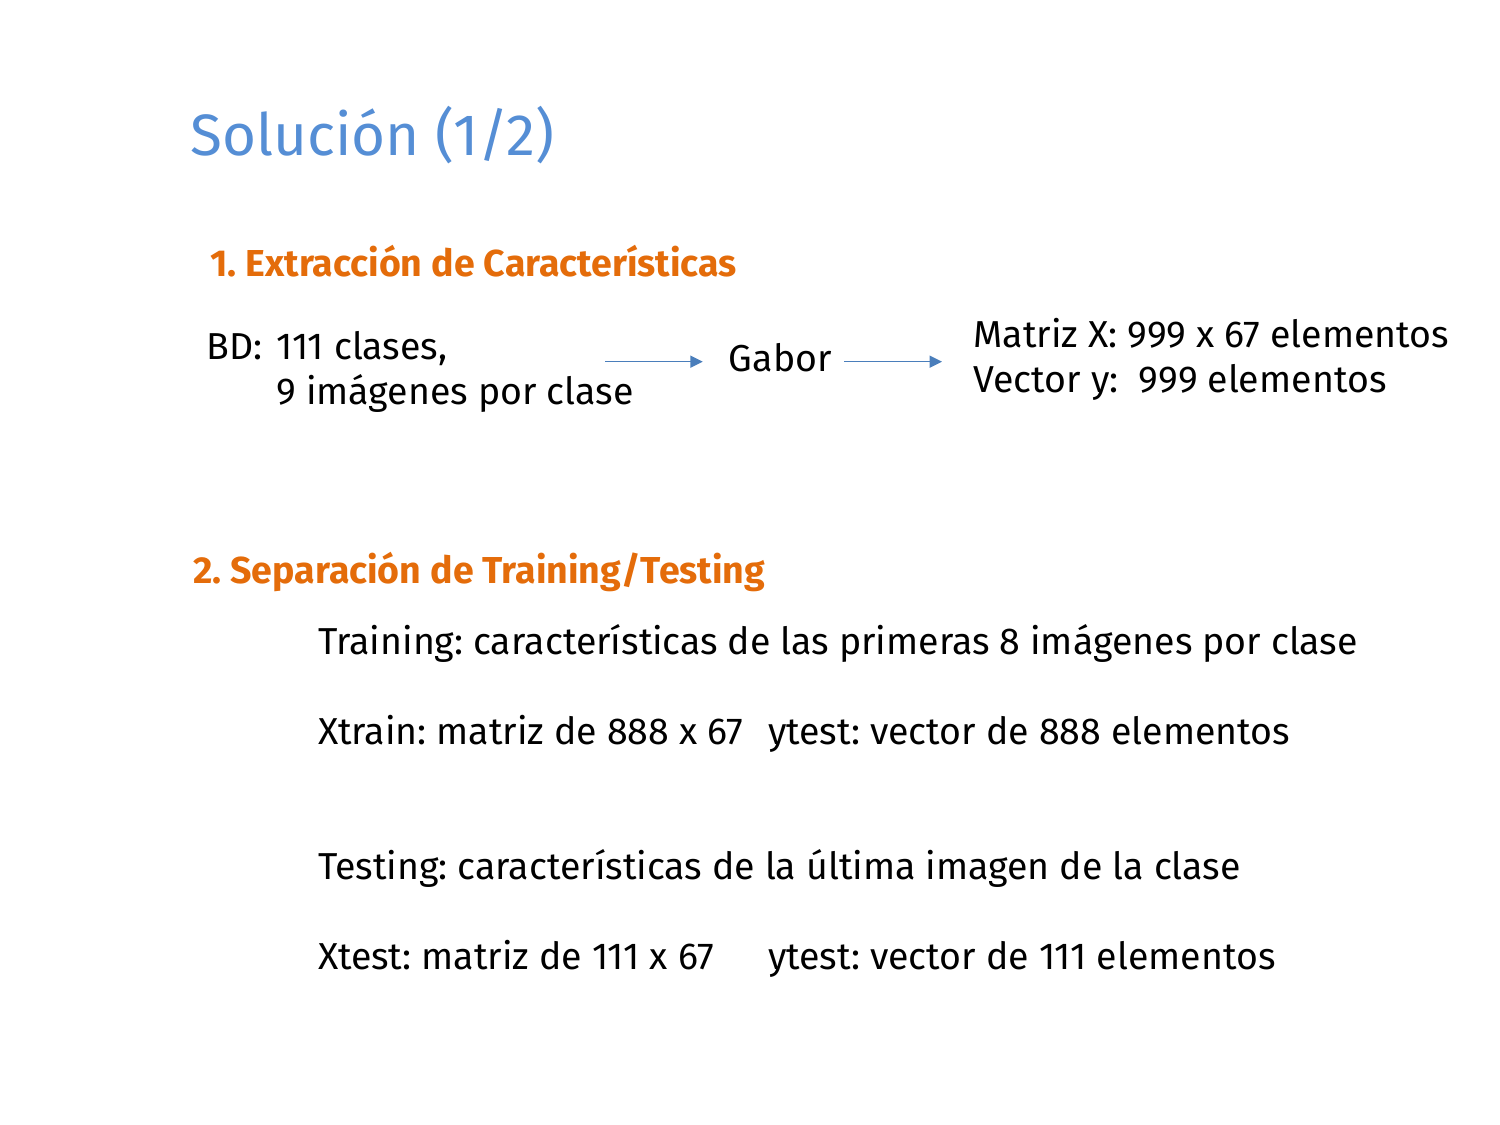

Solución (1/2)
1. Extracción de Características
Matriz X: 999 x 67 elementos
Vector y:  999 elementos
        BD:	111 clases,
	9 imágenes por clase
Gabor
2. Separación de Training/Testing
Training: características de las primeras 8 imágenes por clase

Xtrain: matriz de 888 x 67	ytest: vector de 888 elementos

Testing: características de la última imagen de la clase

Xtest: matriz de 111 x 67	ytest: vector de 111 elementos